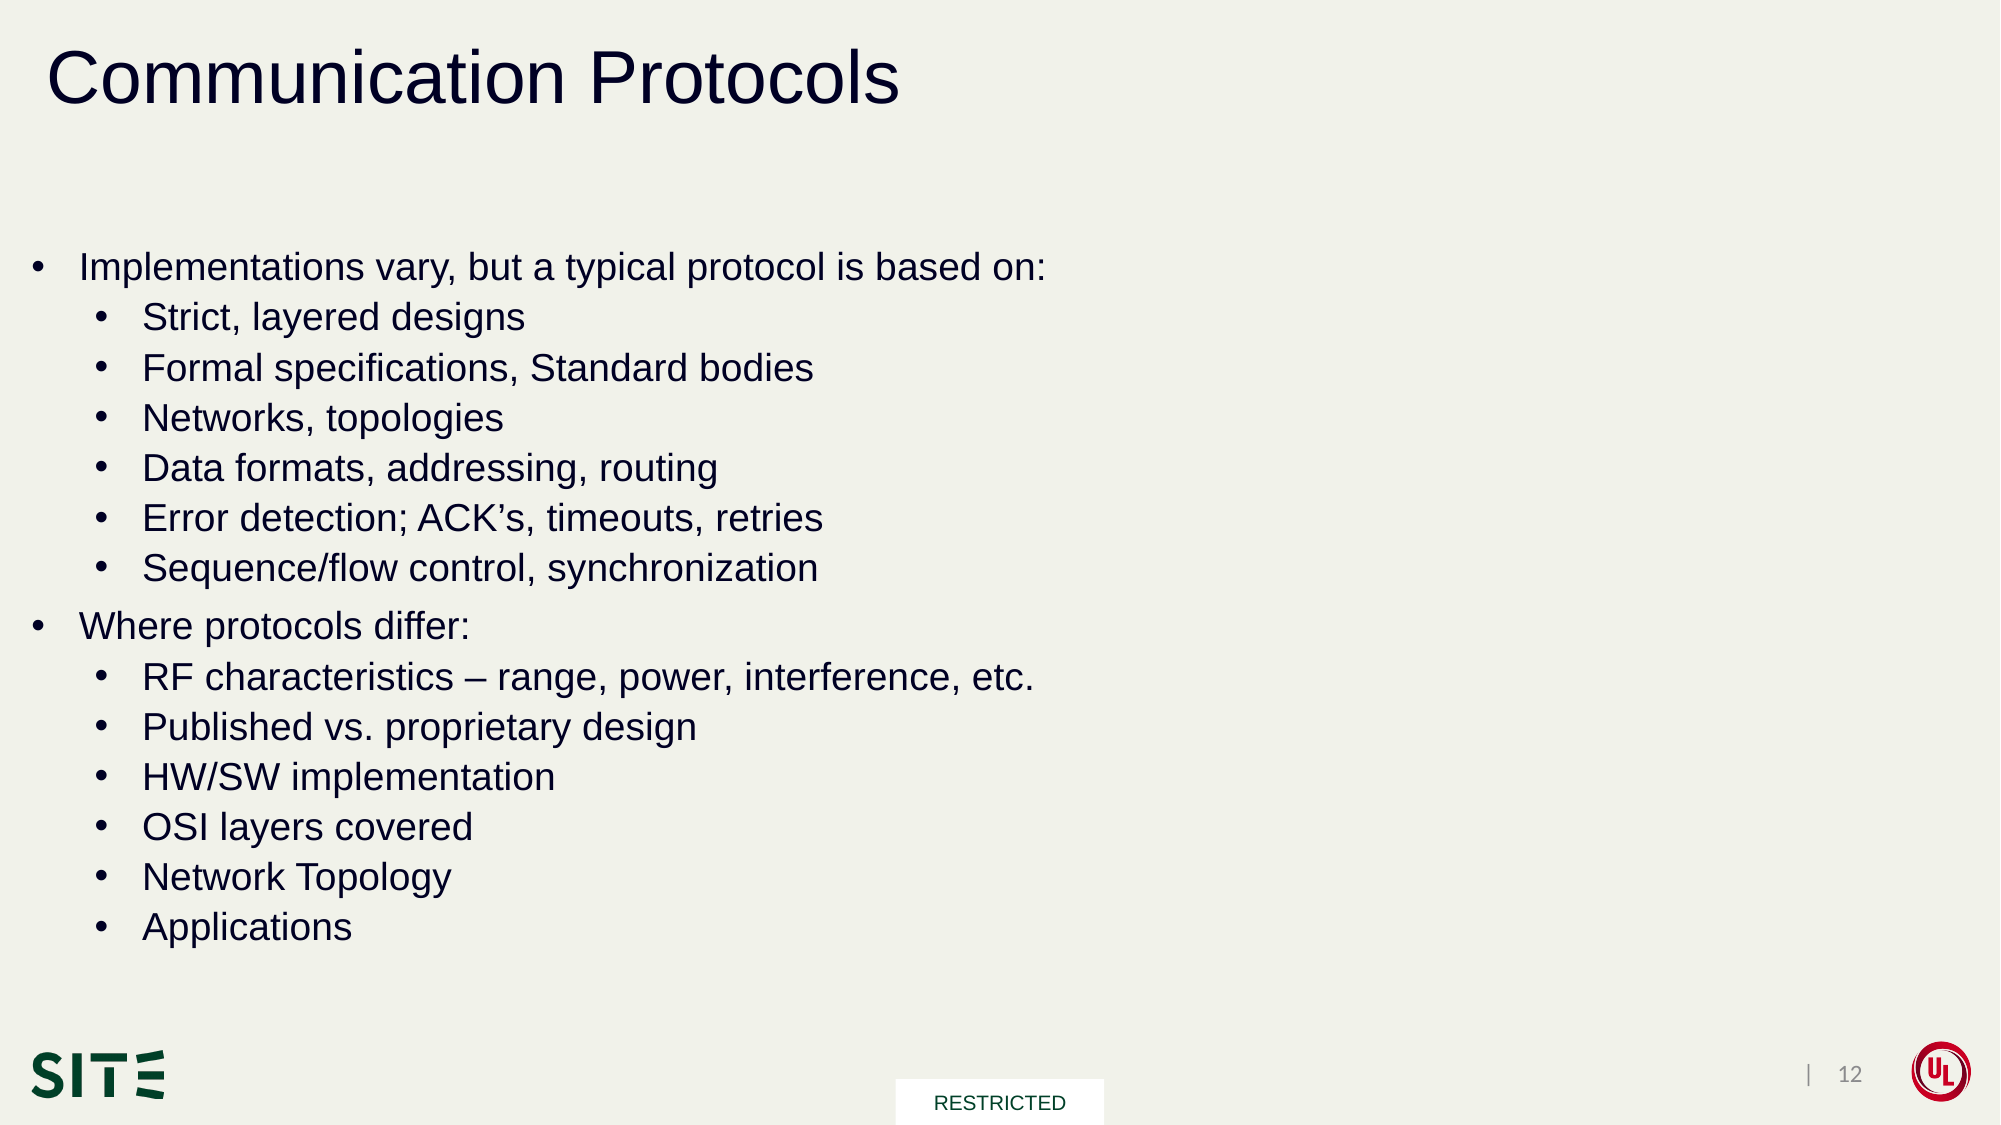

# Communication Protocols

Implementations vary, but a typical protocol is based on:
Strict, layered designs
Formal specifications, Standard bodies
Networks, topologies
Data formats, addressing, routing
Error detection; ACK’s, timeouts, retries
Sequence/flow control, synchronization
Where protocols differ:
RF characteristics – range, power, interference, etc.
Published vs. proprietary design
HW/SW implementation
OSI layers covered
Network Topology
Applications

     |    12